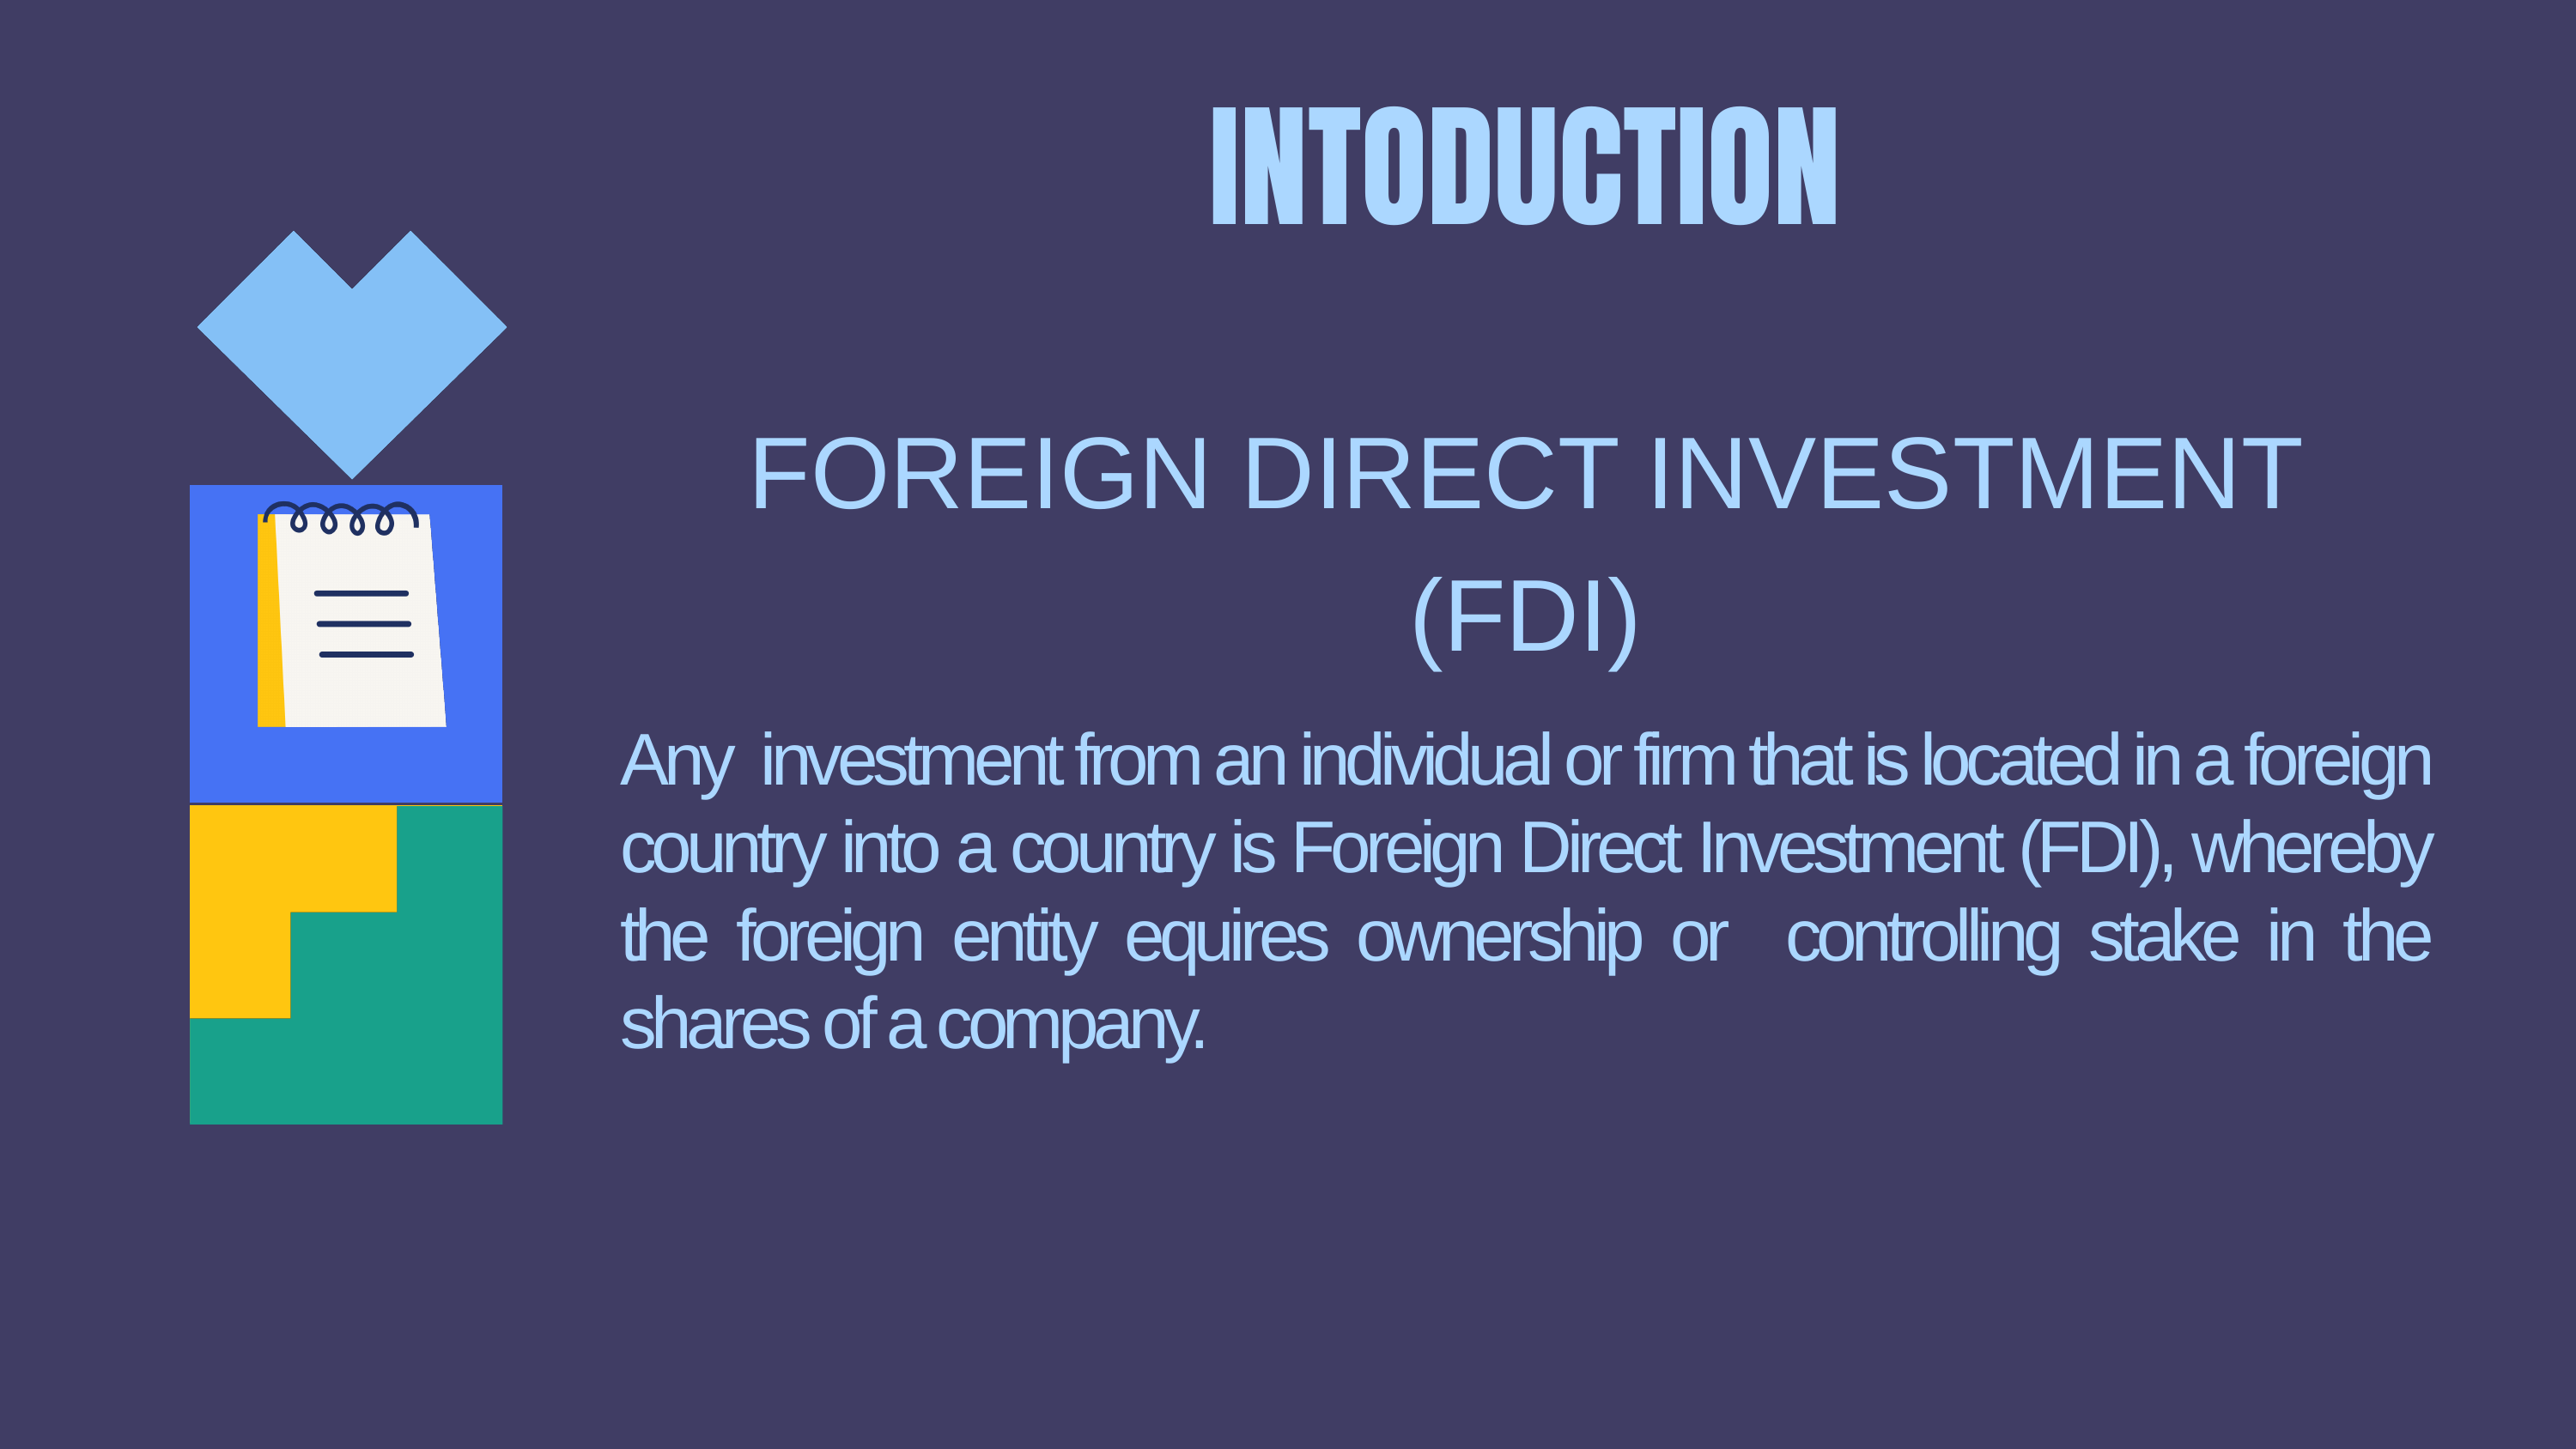

INTODUCTION

FOREIGN DIRECT INVESTMENT (FDI)

Any  investment from an individual or firm that is located in a foreign country into a country is Foreign Direct Investment (FDI), whereby the foreign entity equires ownership or  controlling stake in the shares of a company.